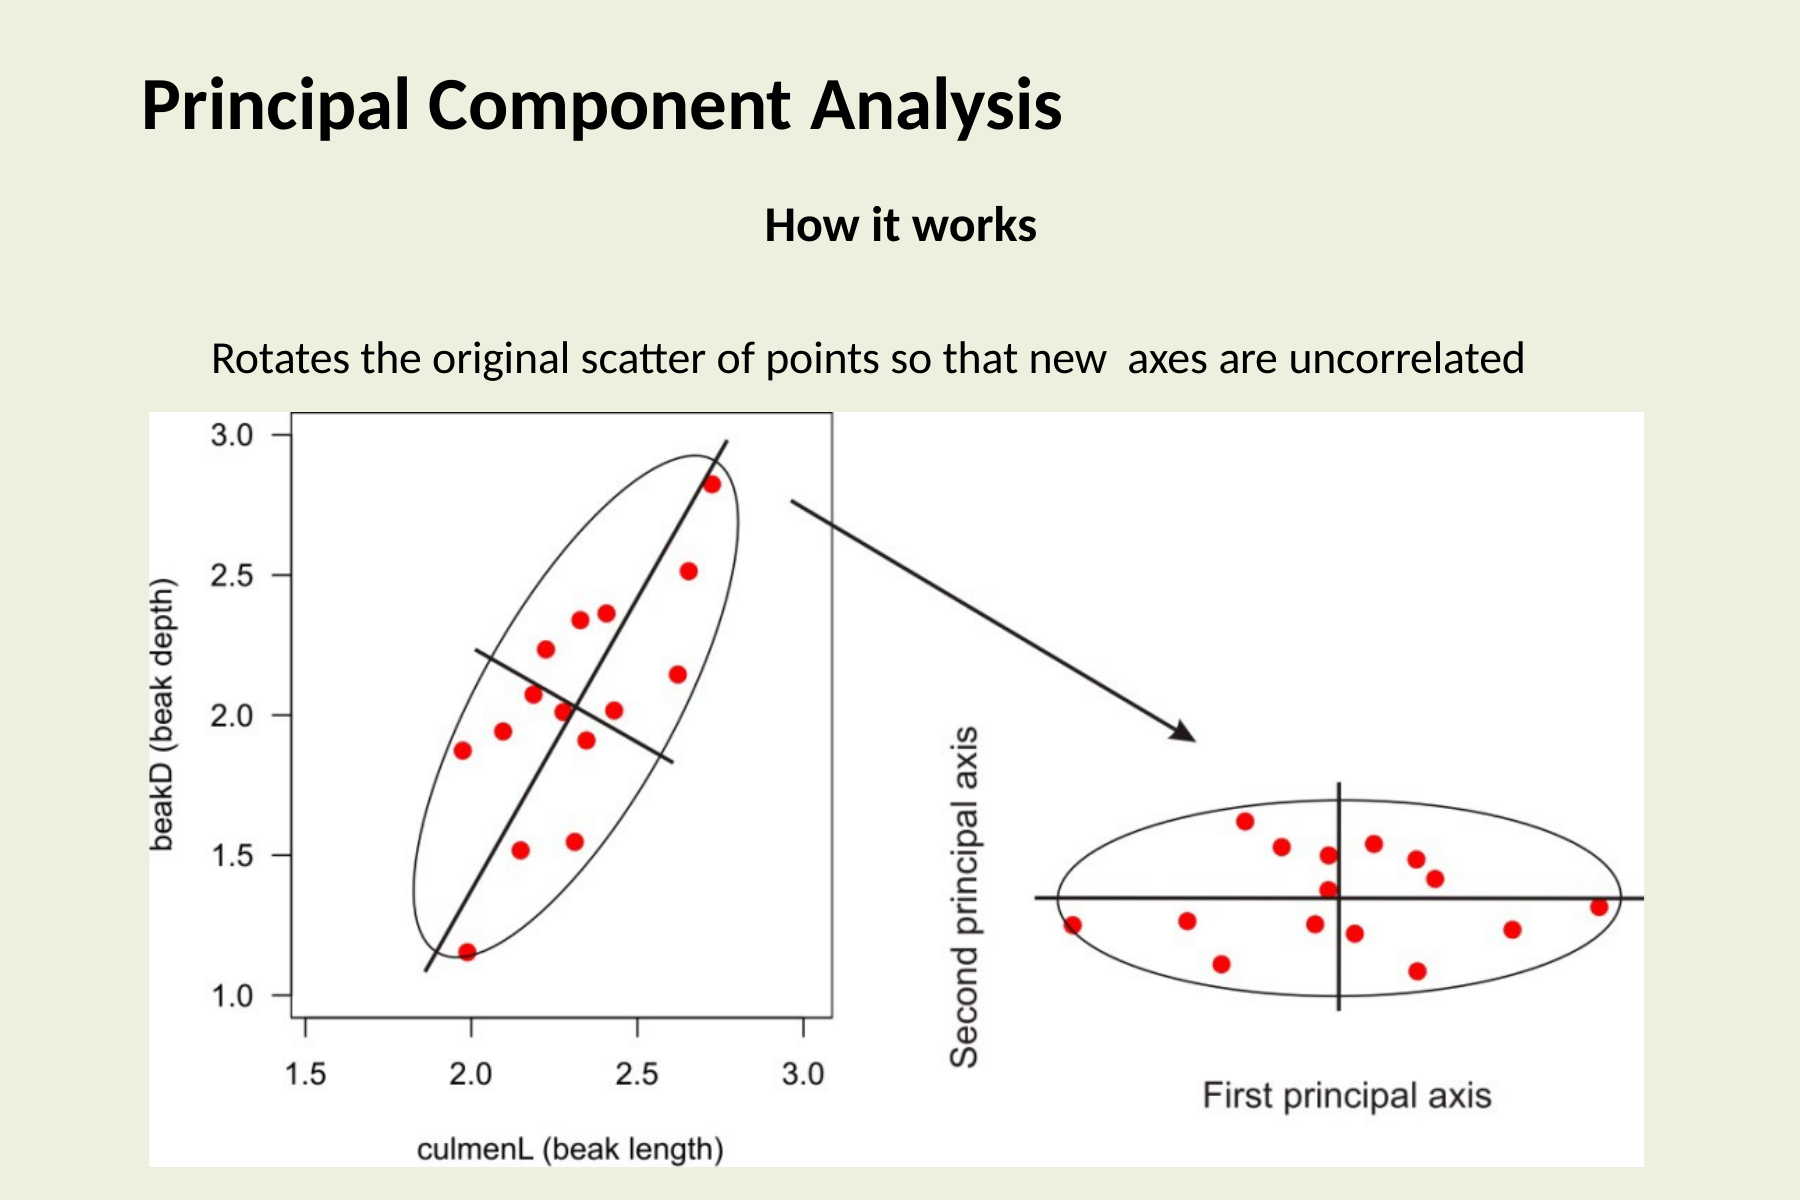

Principal Component Analysis
How it works
# Rotates the original scatter of points so that new  axes are uncorrelated